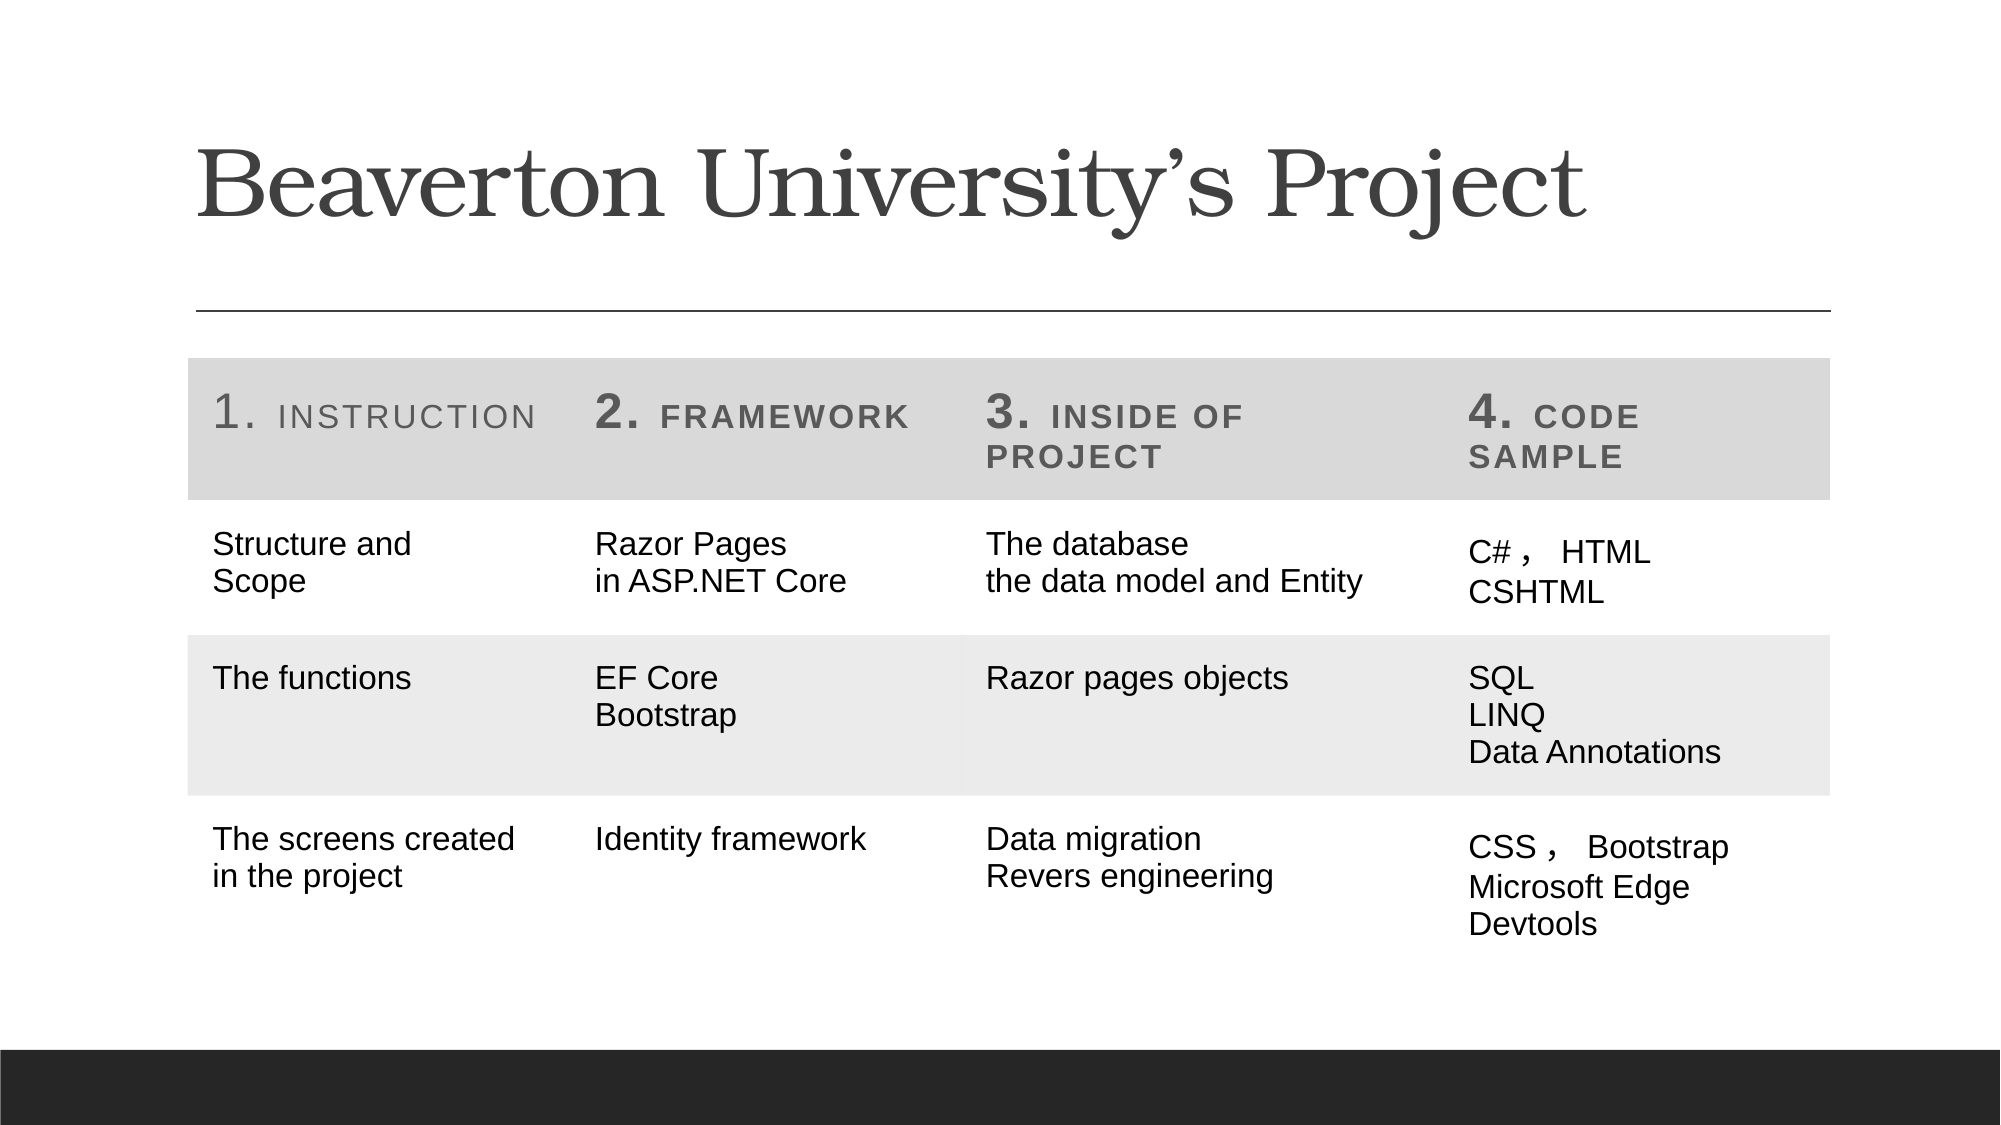

# Beaverton University’s Project
| 1. Instruction | 2. Framework | 3. Inside of project | 4. Code sample |
| --- | --- | --- | --- |
| Structure and Scope | Razor Pages in ASP.NET Core | The database the data model and Entity | C#，HTML CSHTML |
| The functions | EF Core Bootstrap | Razor pages objects | SQL LINQ Data Annotations |
| The screens created in the project | Identity framework | Data migration Revers engineering | CSS，Bootstrap Microsoft Edge Devtools |